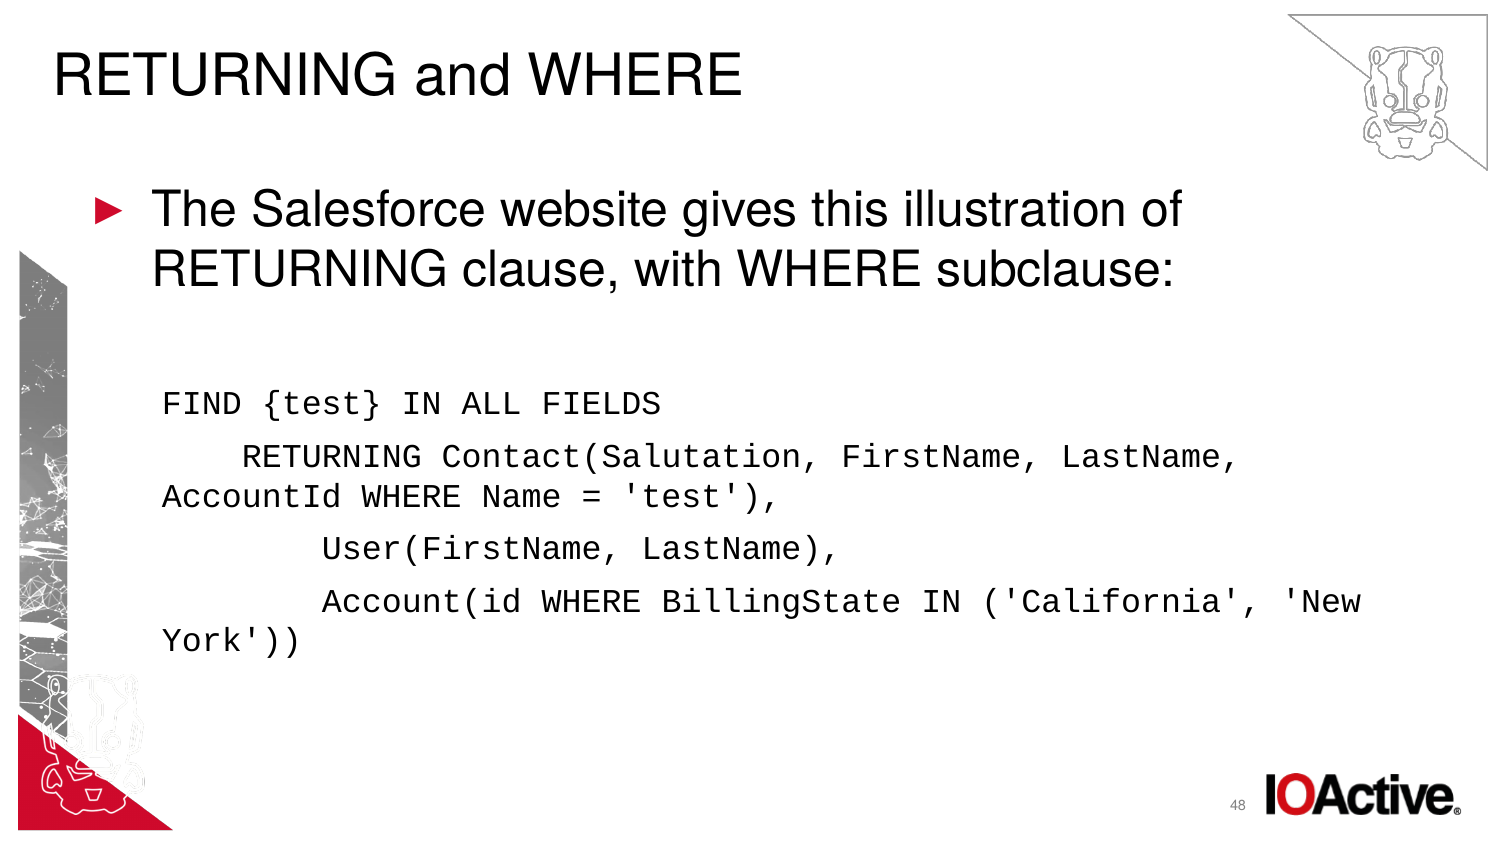

# RETURNING and WHERE
The Salesforce website gives this illustration of RETURNING clause, with WHERE subclause:

FIND {test} IN ALL FIELDS
    RETURNING Contact(Salutation, FirstName, LastName, AccountId WHERE Name = 'test'),
        User(FirstName, LastName),
        Account(id WHERE BillingState IN ('California', 'New York'))